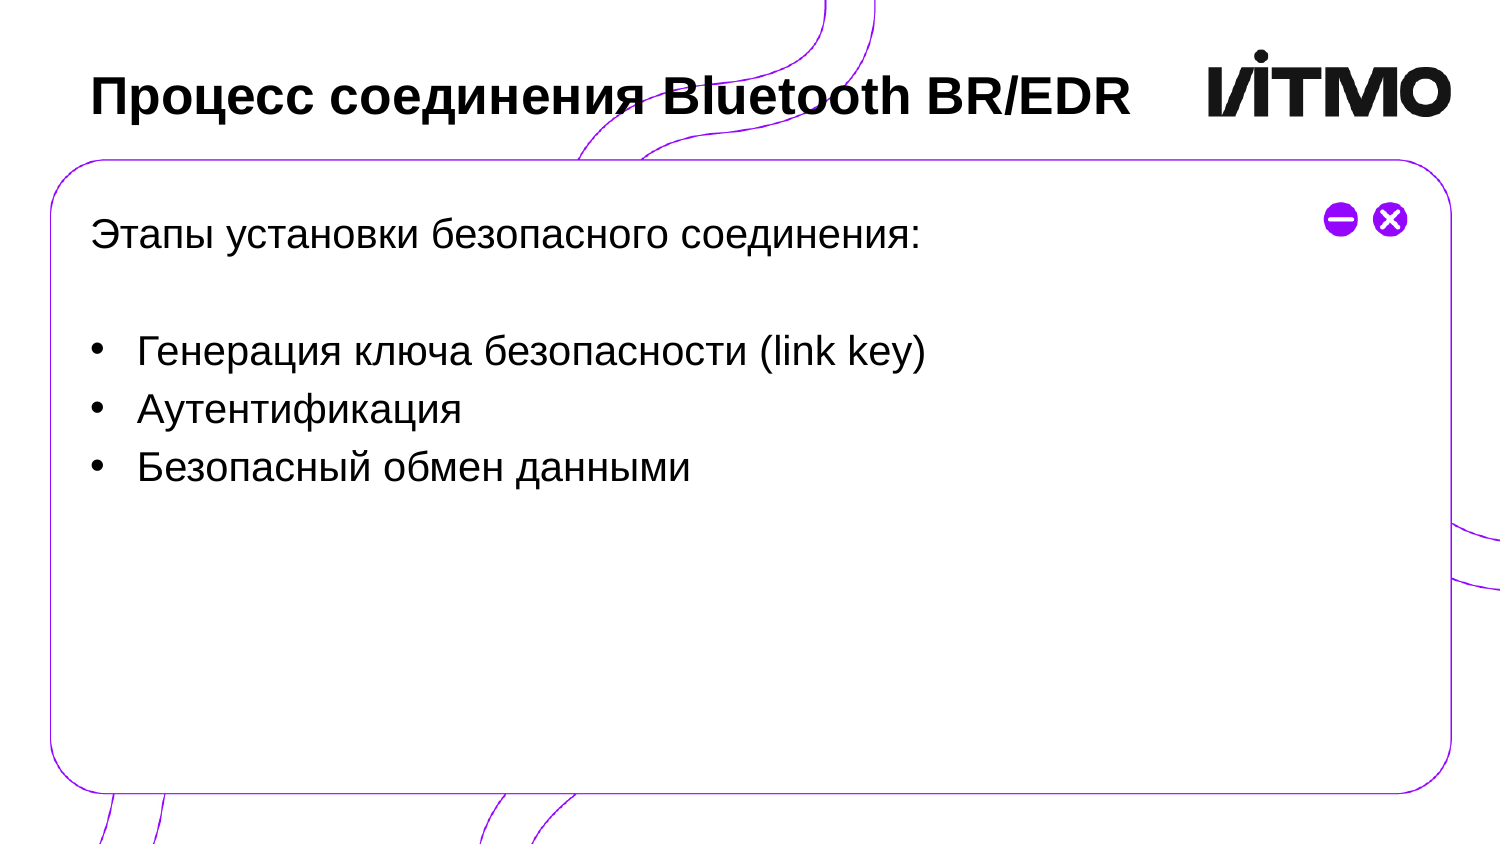

# Процесс соединения Bluetooth BR/EDR
Этапы установки безопасного соединения:

Генерация ключа безопасности (link key)
Аутентификация
Безопасный обмен данными